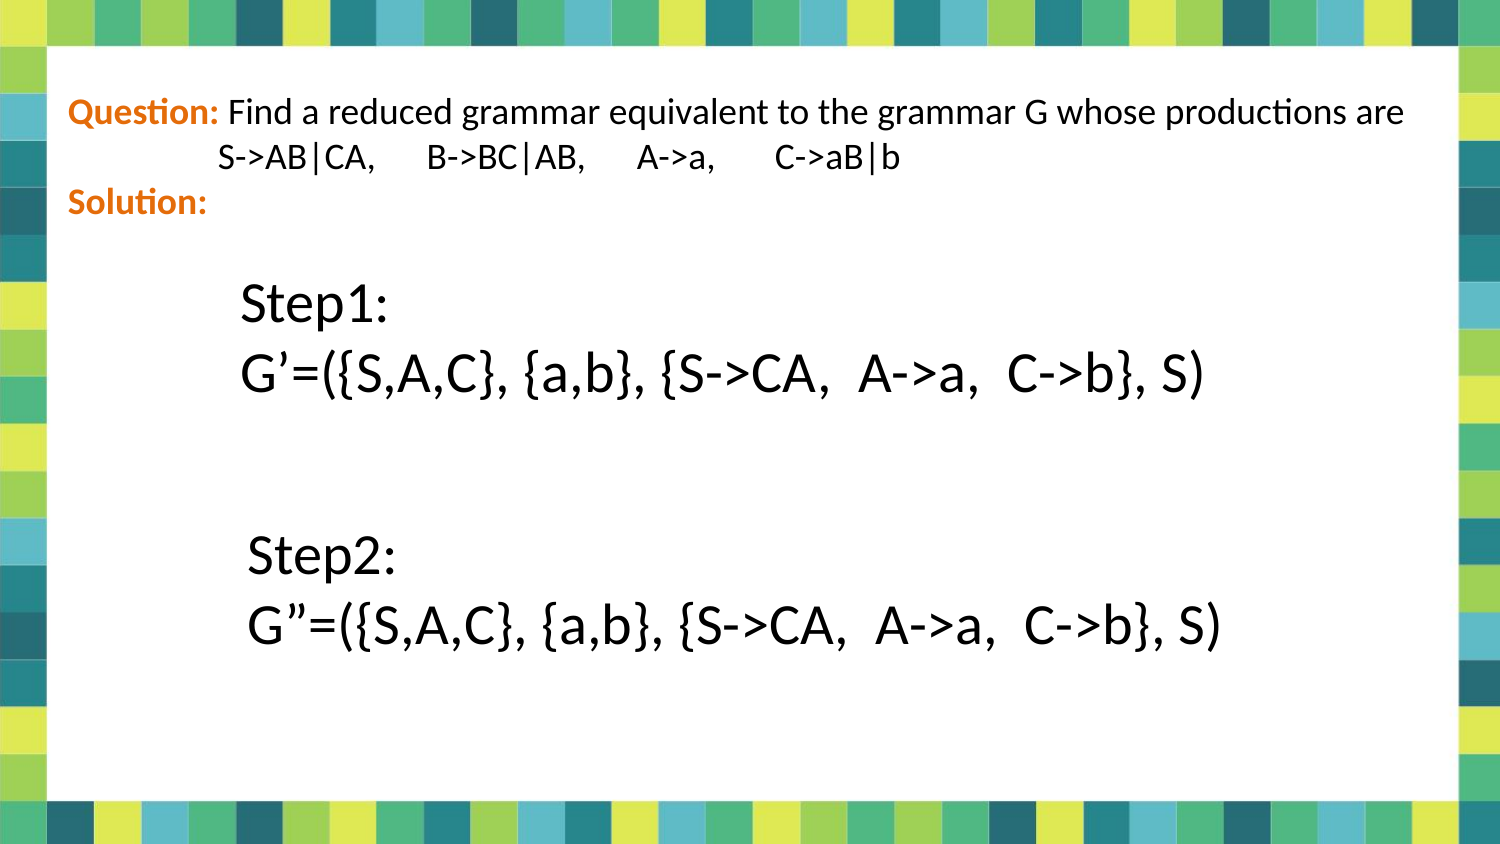

Question: Find a reduced grammar equivalent to the grammar G whose productions are
	S->AB|CA,      B->BC|AB,      A->a,       C->aB|b
Solution:
Step1:
G’=({S,A,C}, {a,b}, {S->CA,  A->a,  C->b}, S)

Step2:
G”=({S,A,C}, {a,b}, {S->CA,  A->a,  C->b}, S)

5/31/2021
Dr. Sandeep Rathor